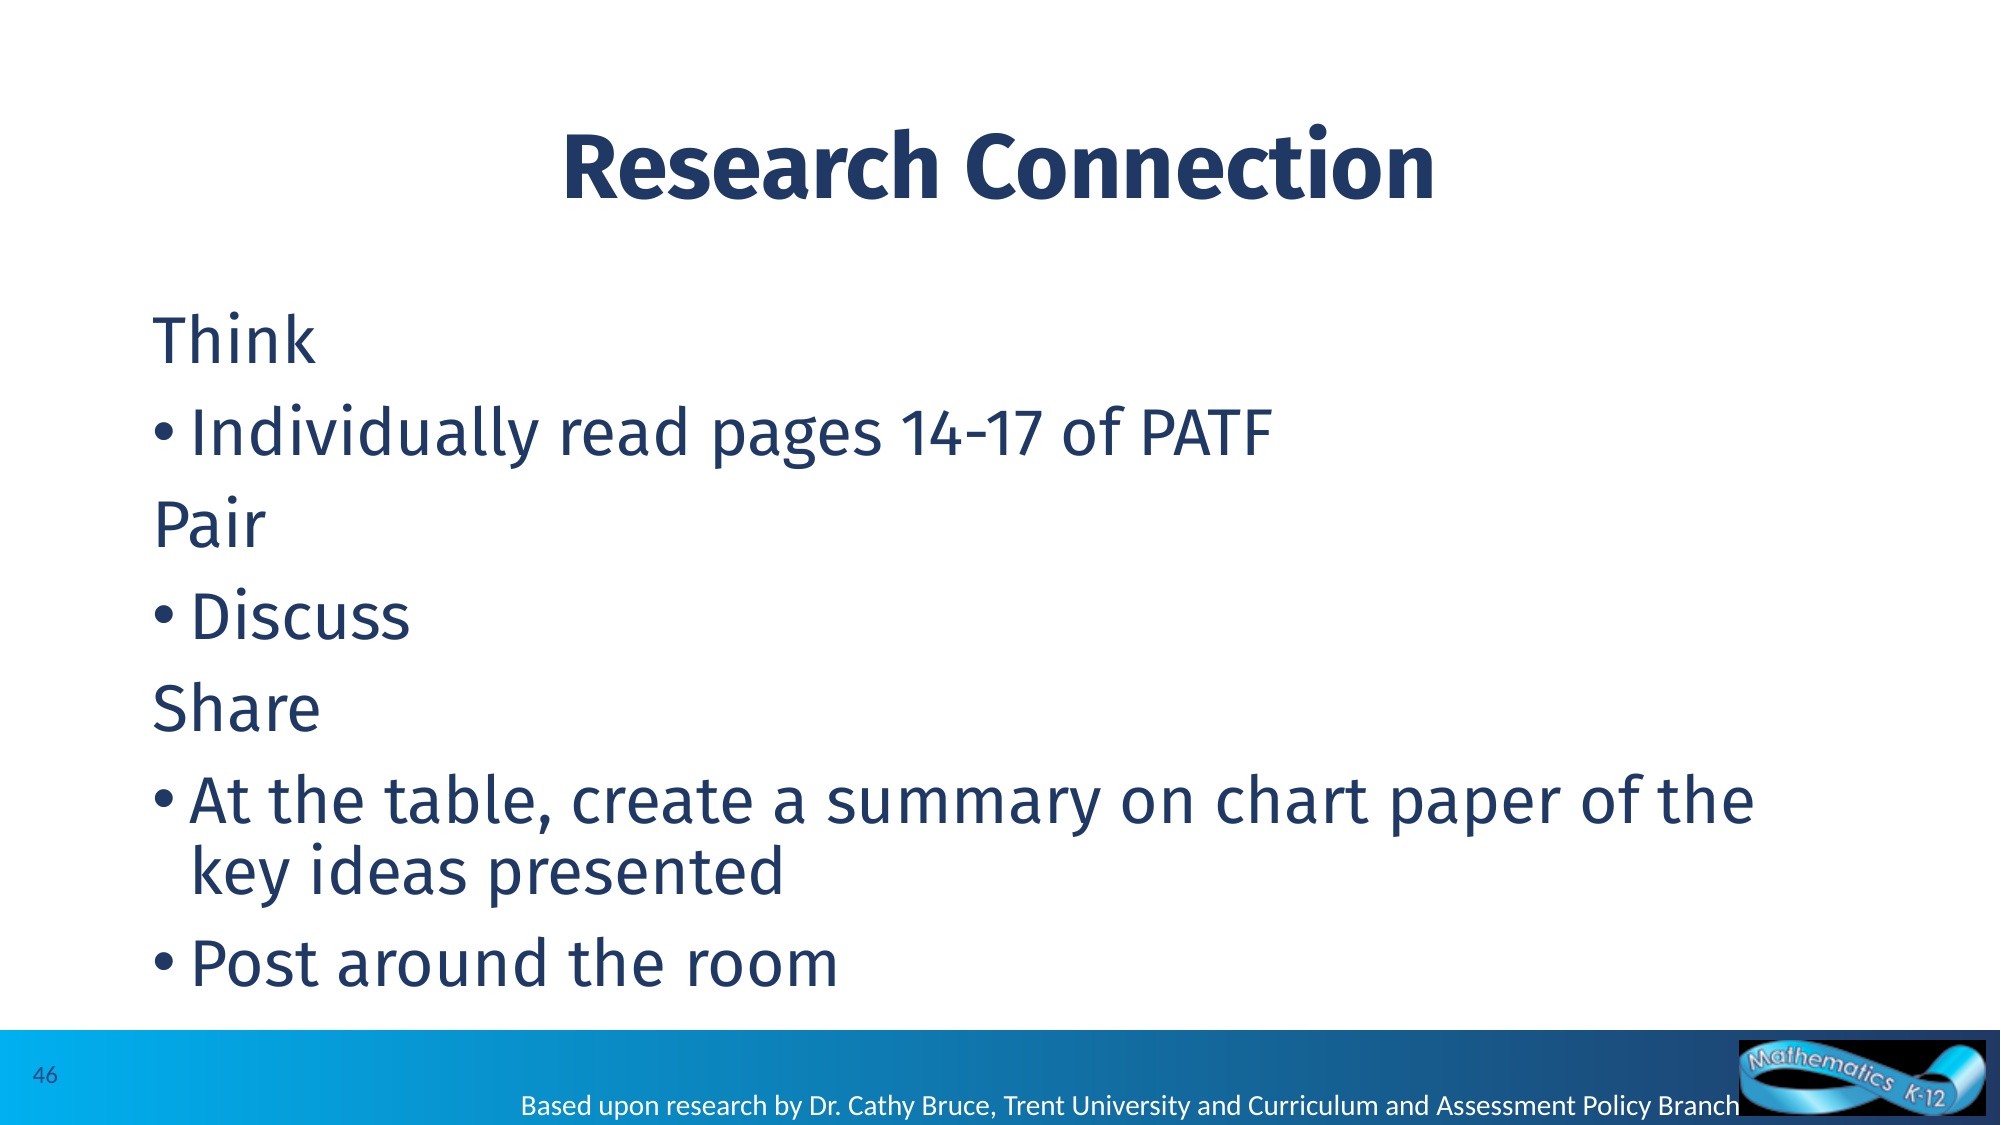

# Research Connection
Think
Individually read pages 14-17 of PATF
Pair
Discuss
Share
At the table, create a summary on chart paper of the key ideas presented
Post around the room
46